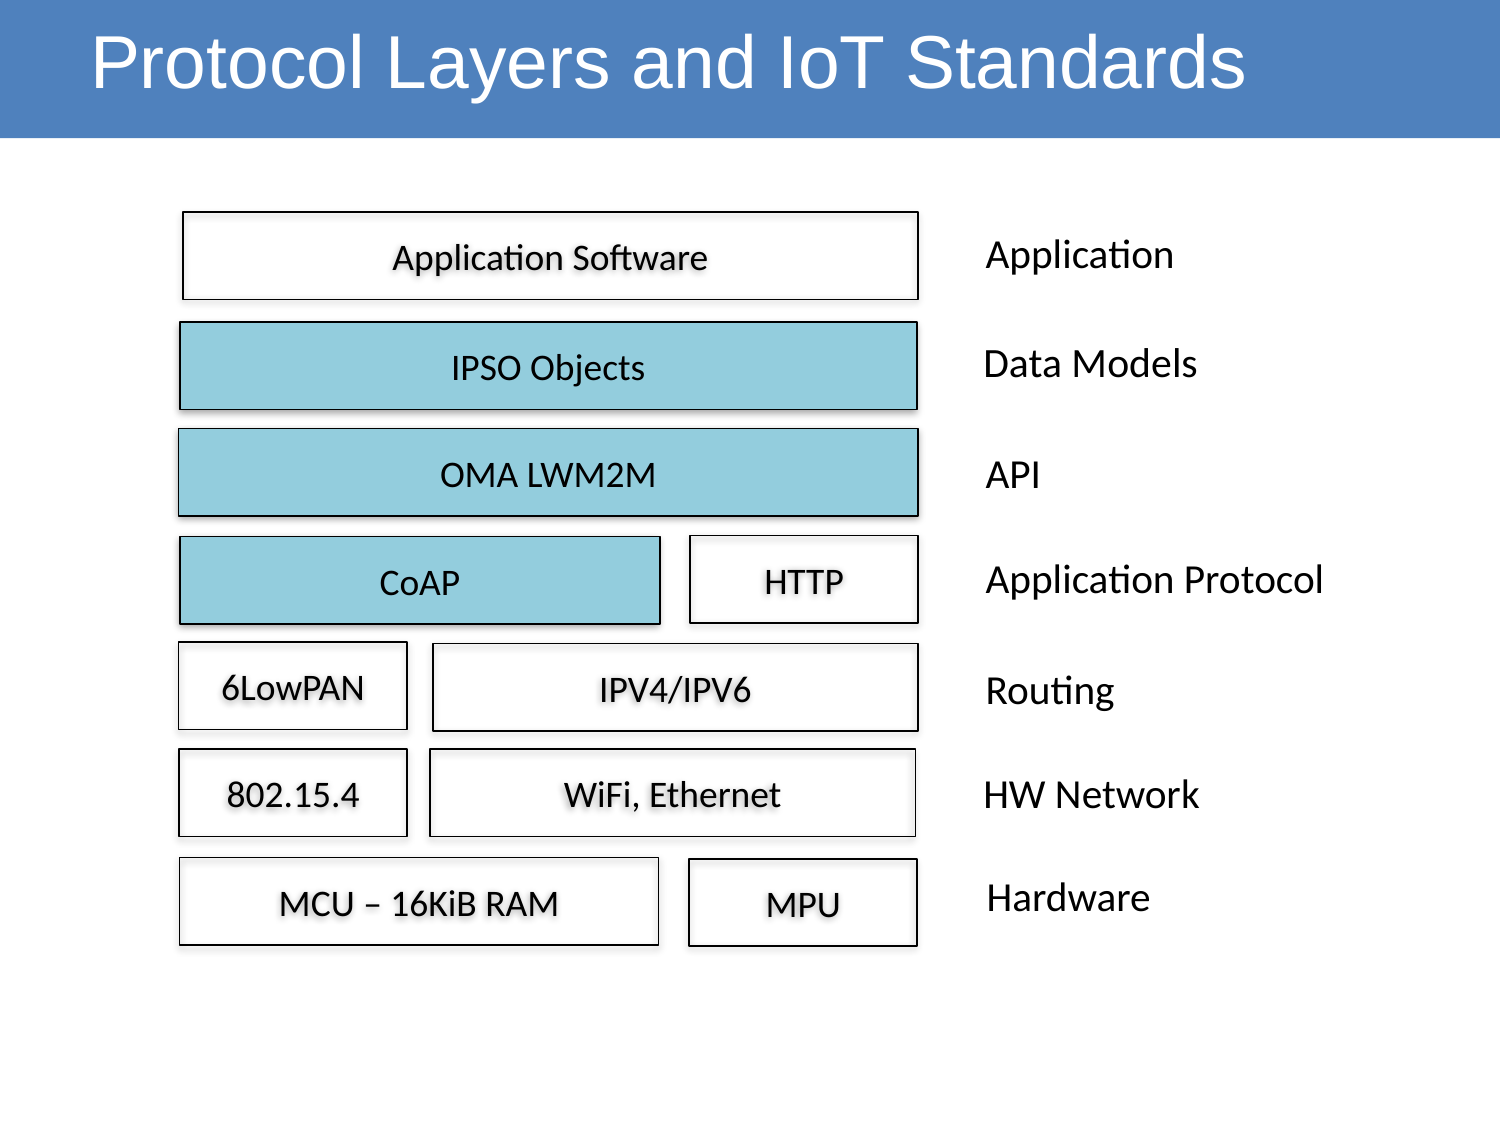

# Protocol Layers and IoT Standards

Application Software
Application
IPSO Objects
Data Models
OMA LWM2M
API
HTTP
CoAP
Application Protocol
6LowPAN
IPV4/IPV6
Routing
802.15.4
WiFi, Ethernet
HW Network
MCU – 16KiB RAM
MPU
Hardware